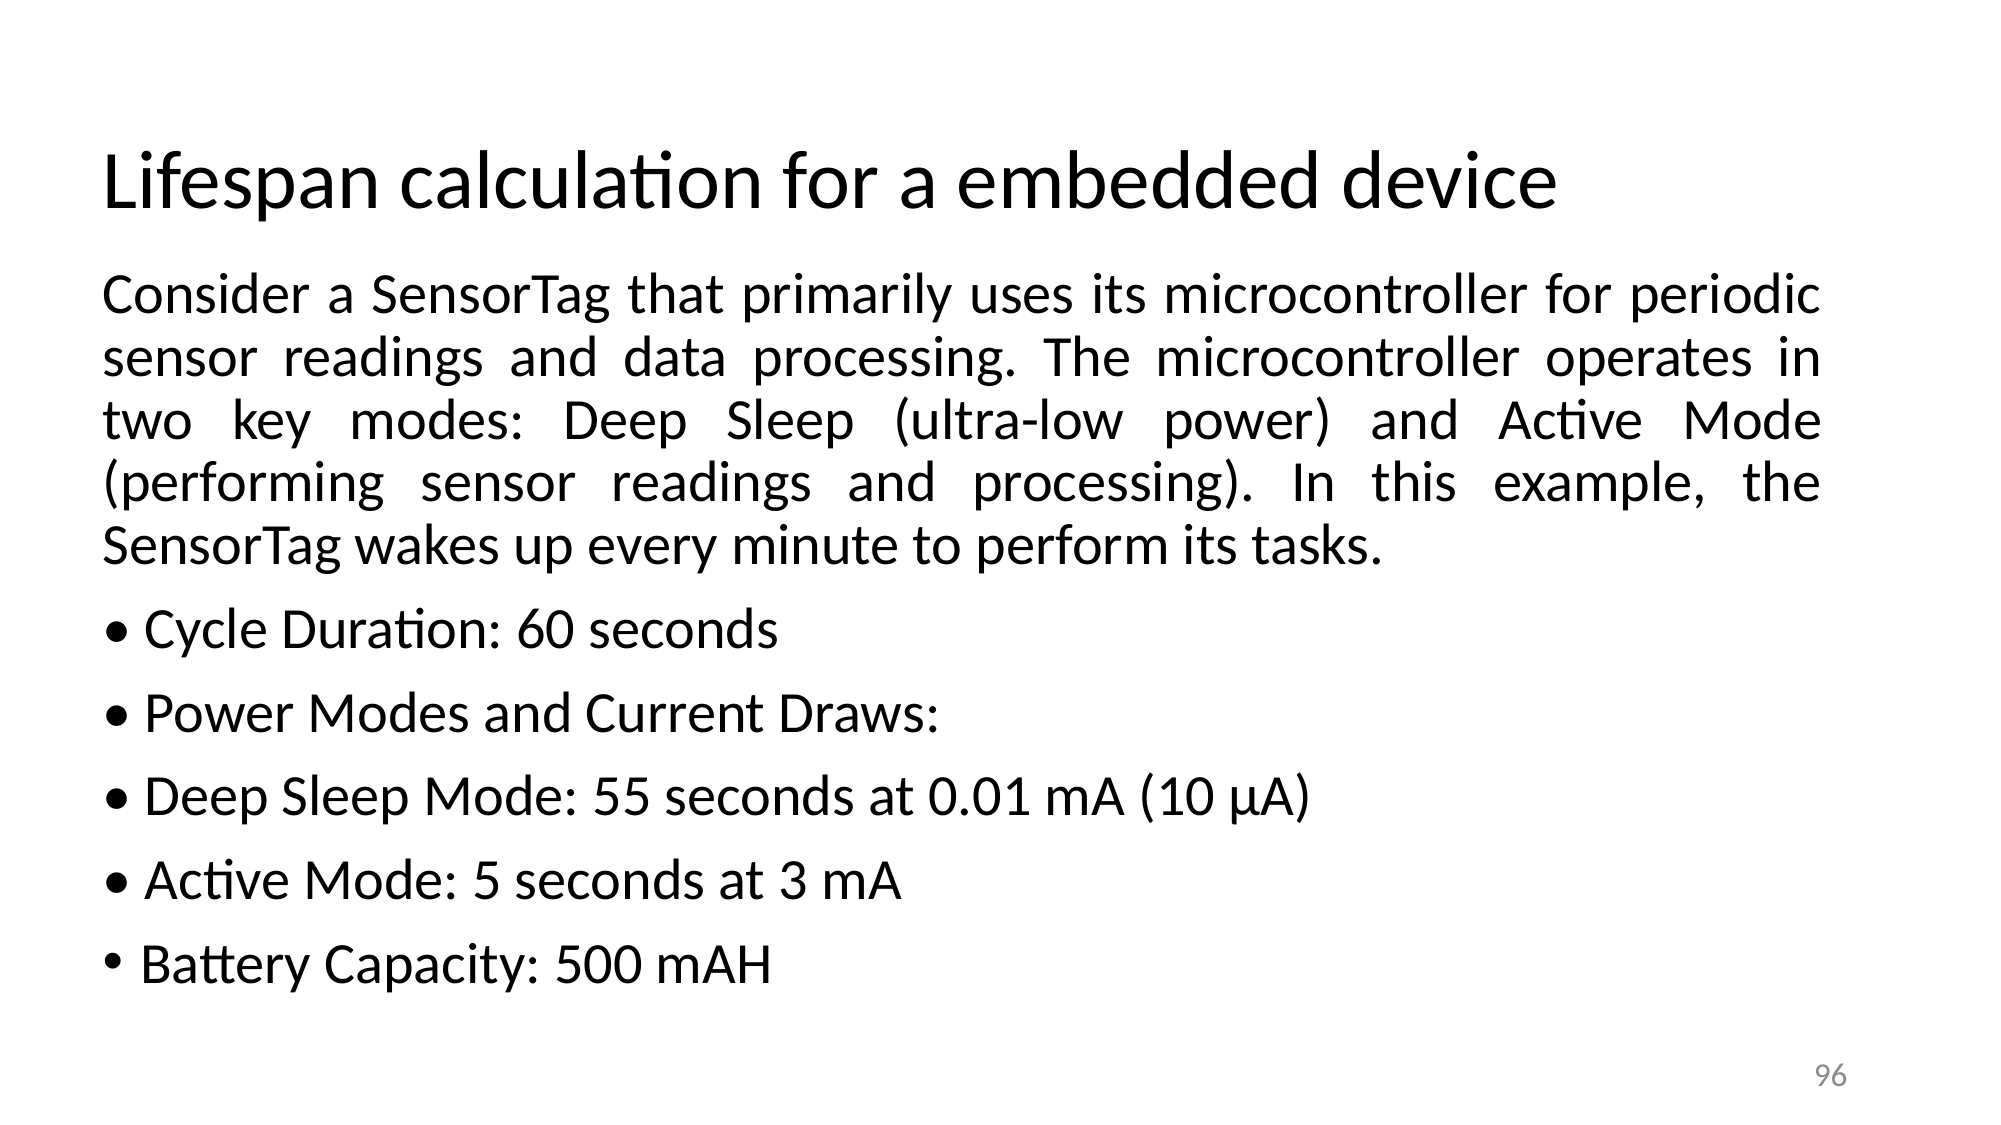

# Lifespan calculation for a embedded device
Consider a SensorTag that primarily uses its microcontroller for periodic sensor readings and data processing. The microcontroller operates in two key modes: Deep Sleep (ultra-low power) and Active Mode (performing sensor readings and processing). In this example, the SensorTag wakes up every minute to perform its tasks.
• Cycle Duration: 60 seconds
• Power Modes and Current Draws:
• Deep Sleep Mode: 55 seconds at 0.01 mA (10 µA)
• Active Mode: 5 seconds at 3 mA
Battery Capacity: 500 mAH
96